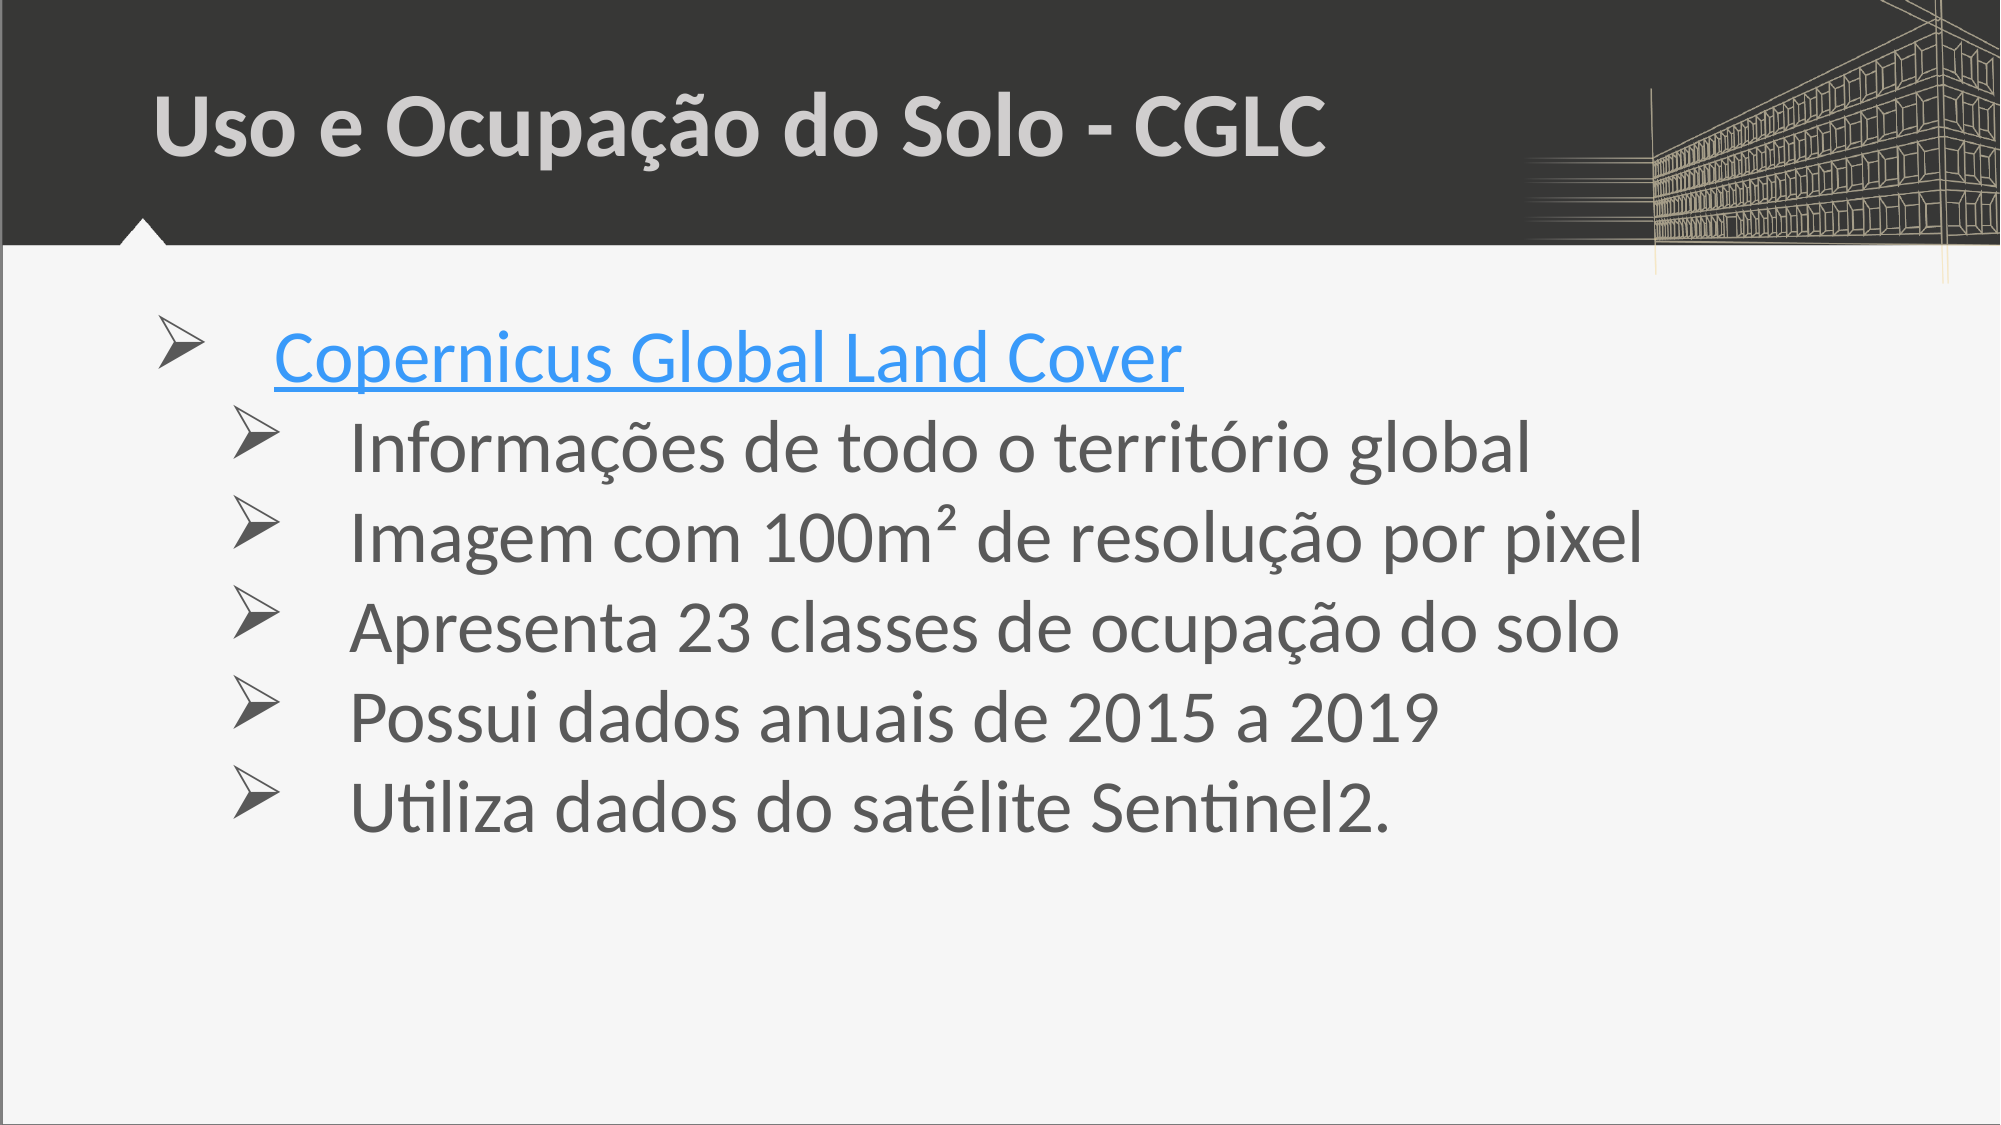

# Uso e Ocupação do Solo - CGLC
Copernicus Global Land Cover
Informações de todo o território global
Imagem com 100m² de resolução por pixel
Apresenta 23 classes de ocupação do solo
Possui dados anuais de 2015 a 2019
Utiliza dados do satélite Sentinel2.